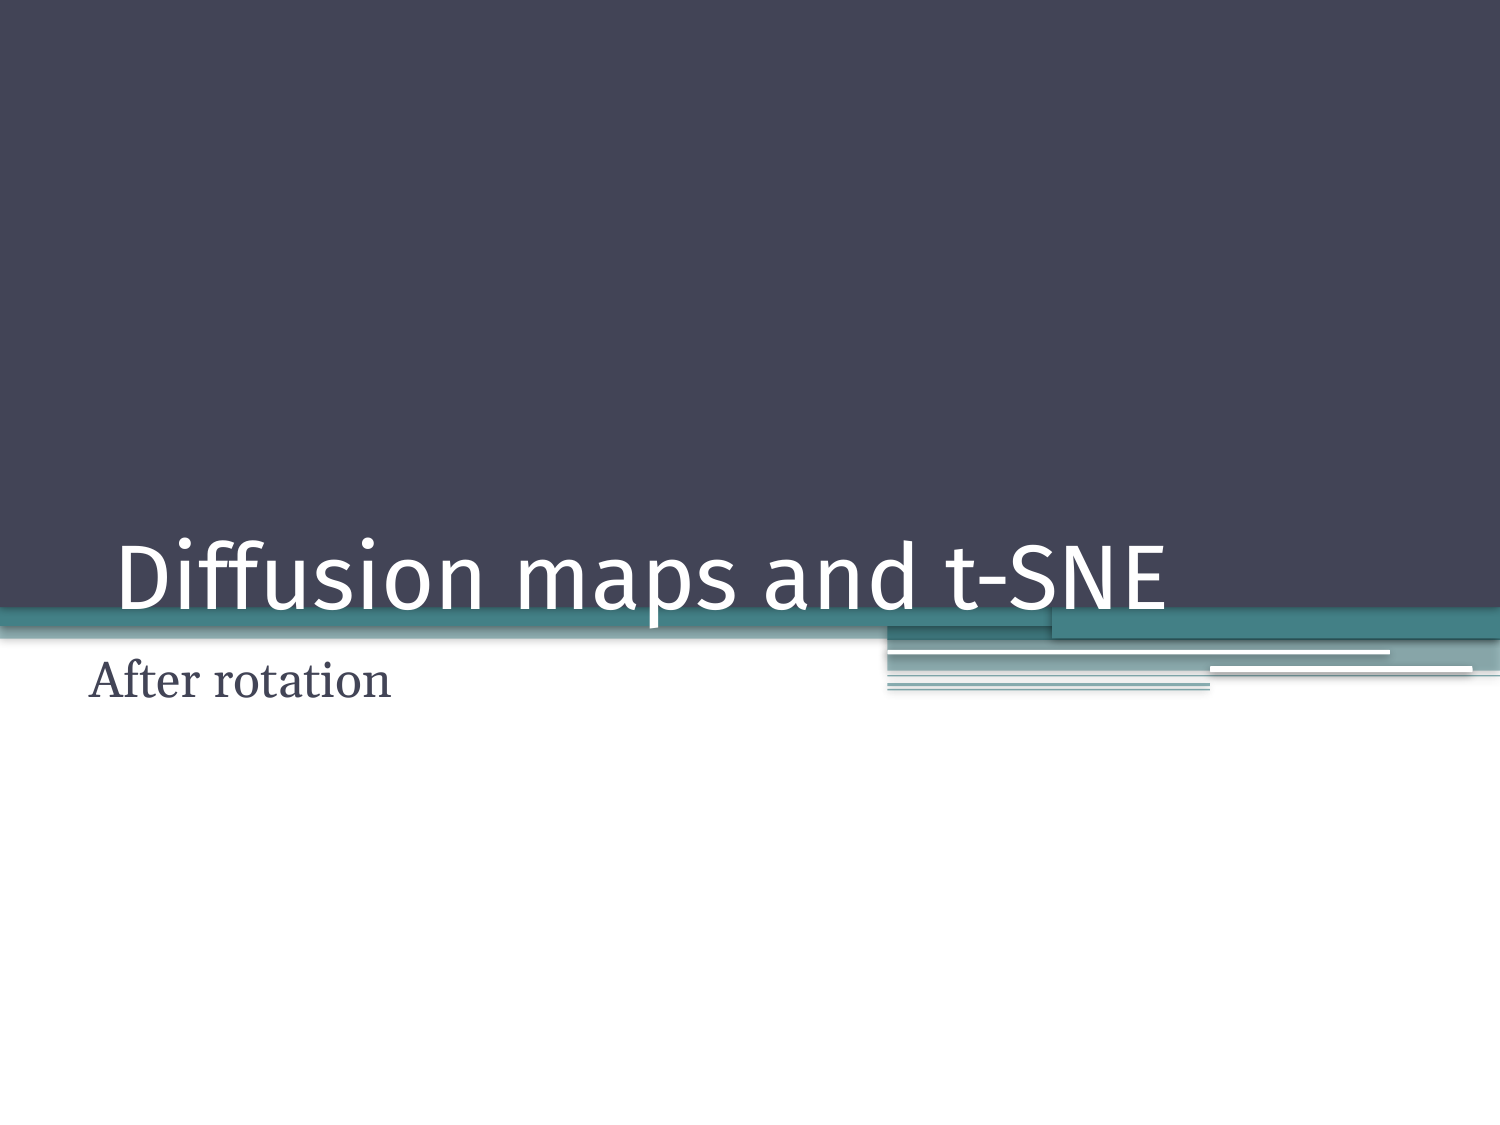

# Diffusion maps and t-SNE
After rotation